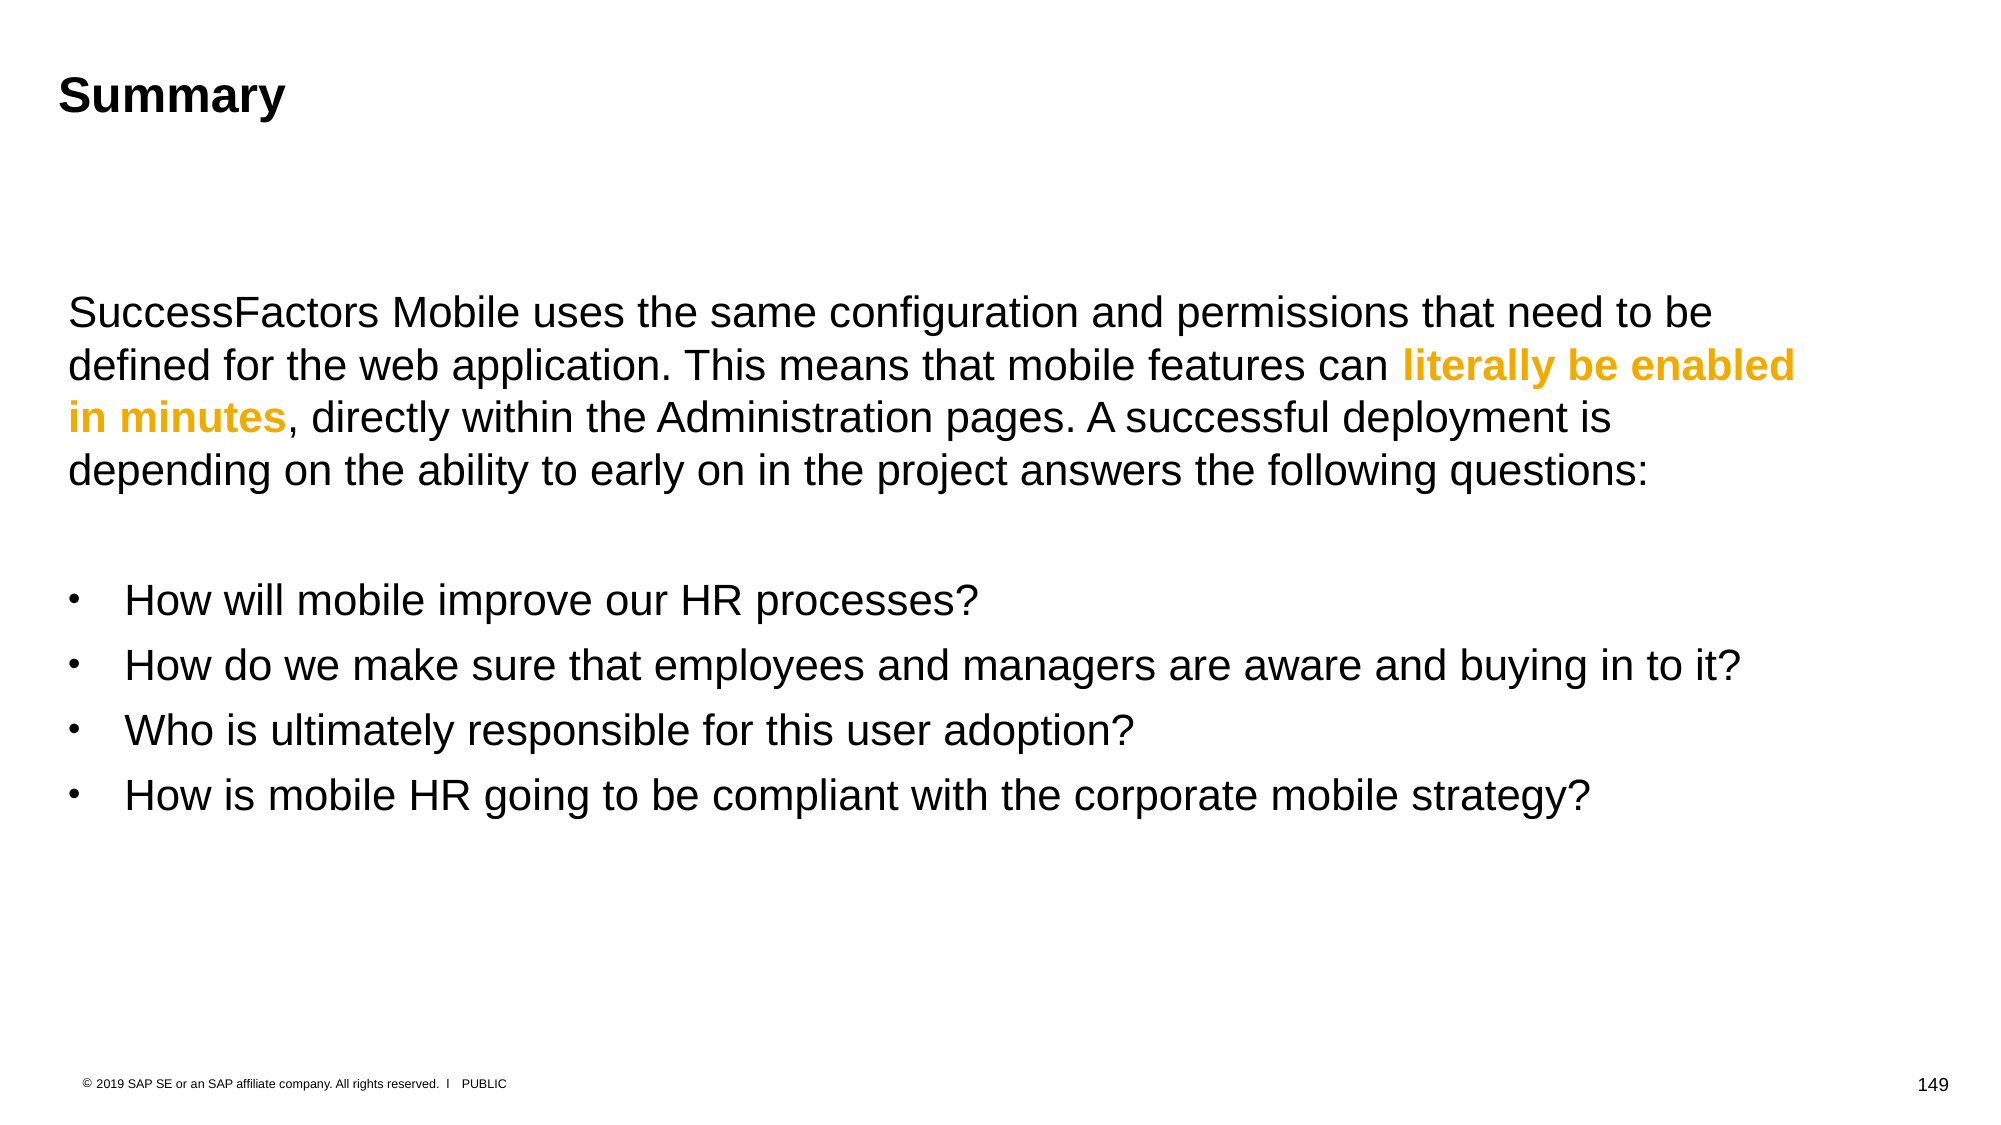

# Summary
SuccessFactors Mobile uses the same configuration and permissions that need to be defined for the web application. This means that mobile features can literally be enabled in minutes, directly within the Administration pages. A successful deployment is depending on the ability to early on in the project answers the following questions:

How will mobile improve our HR processes?
How do we make sure that employees and managers are aware and buying in to it?
Who is ultimately responsible for this user adoption?
How is mobile HR going to be compliant with the corporate mobile strategy?